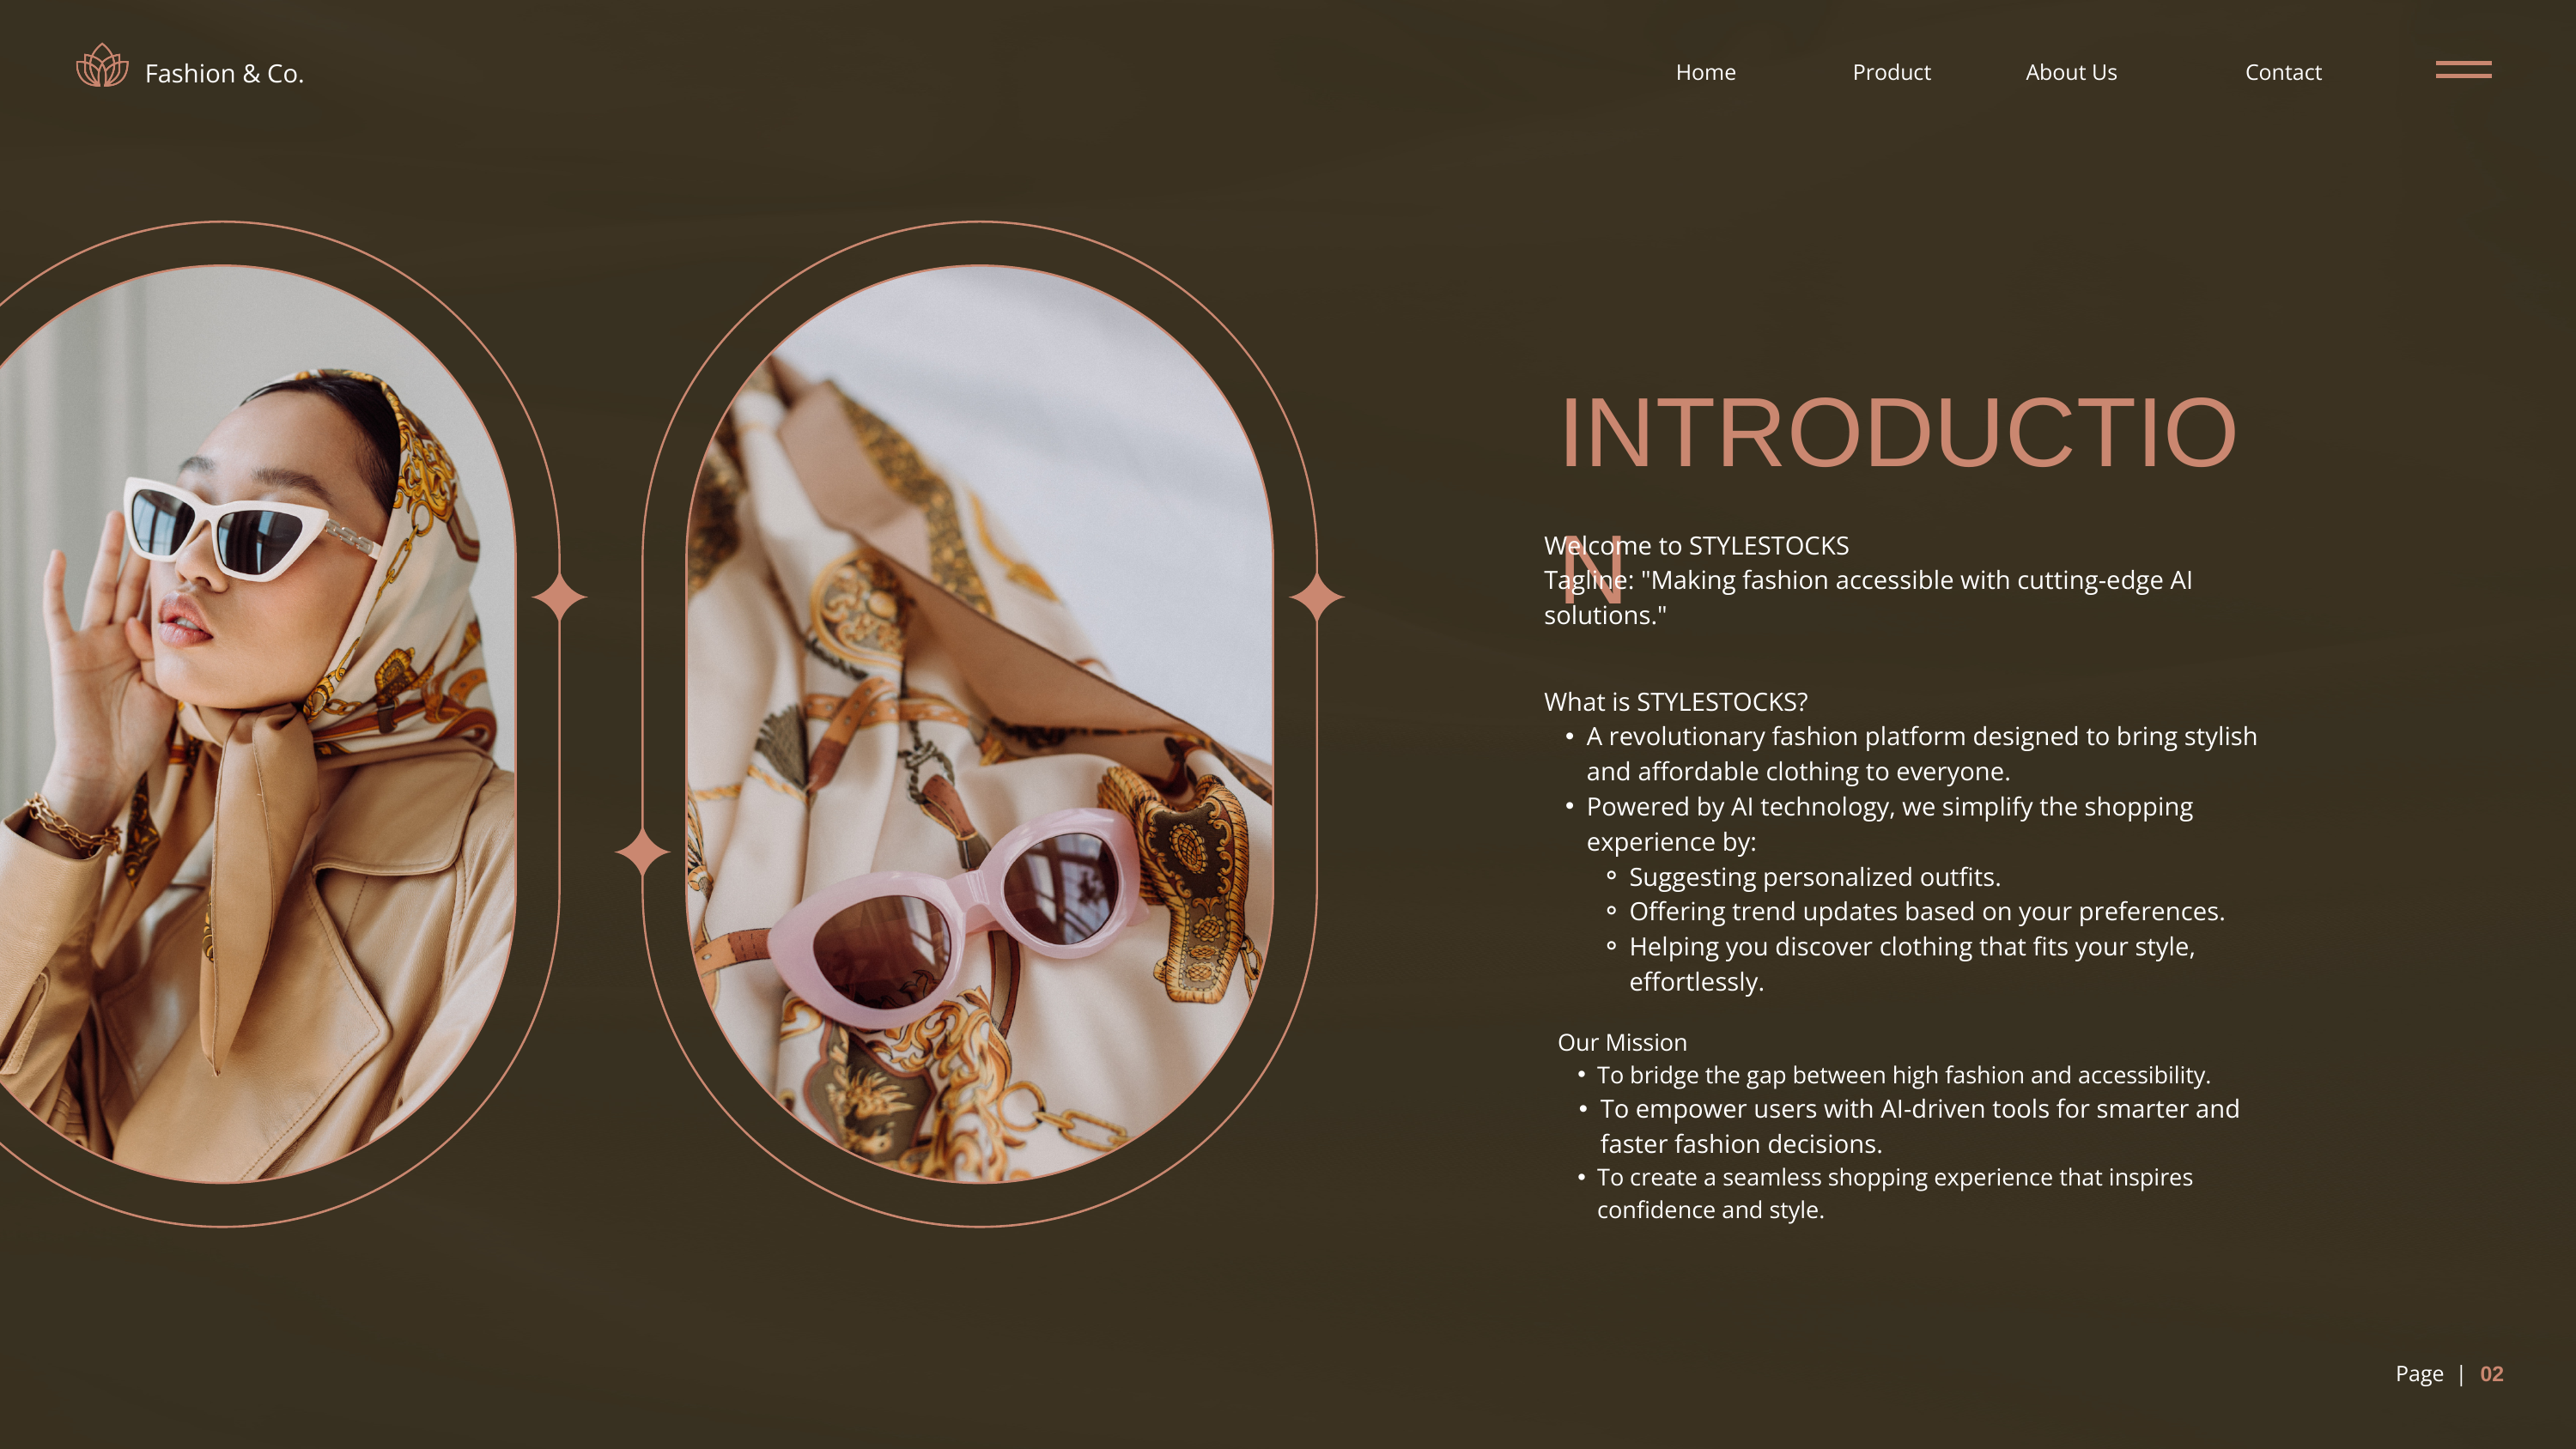

Fashion & Co.
Home
Product
About Us
Contact

INTRODUCTION
Welcome to STYLESTOCKS
Tagline: "Making fashion accessible with cutting-edge AI solutions."

What is STYLESTOCKS?
A revolutionary fashion platform designed to bring stylish and affordable clothing to everyone.
Powered by AI technology, we simplify the shopping experience by:
Suggesting personalized outfits.
Offering trend updates based on your preferences.
Helping you discover clothing that fits your style, effortlessly.

Our Mission
To bridge the gap between high fashion and accessibility.
To empower users with AI-driven tools for smarter and faster fashion decisions.
To create a seamless shopping experience that inspires confidence and style.

Page  |
02